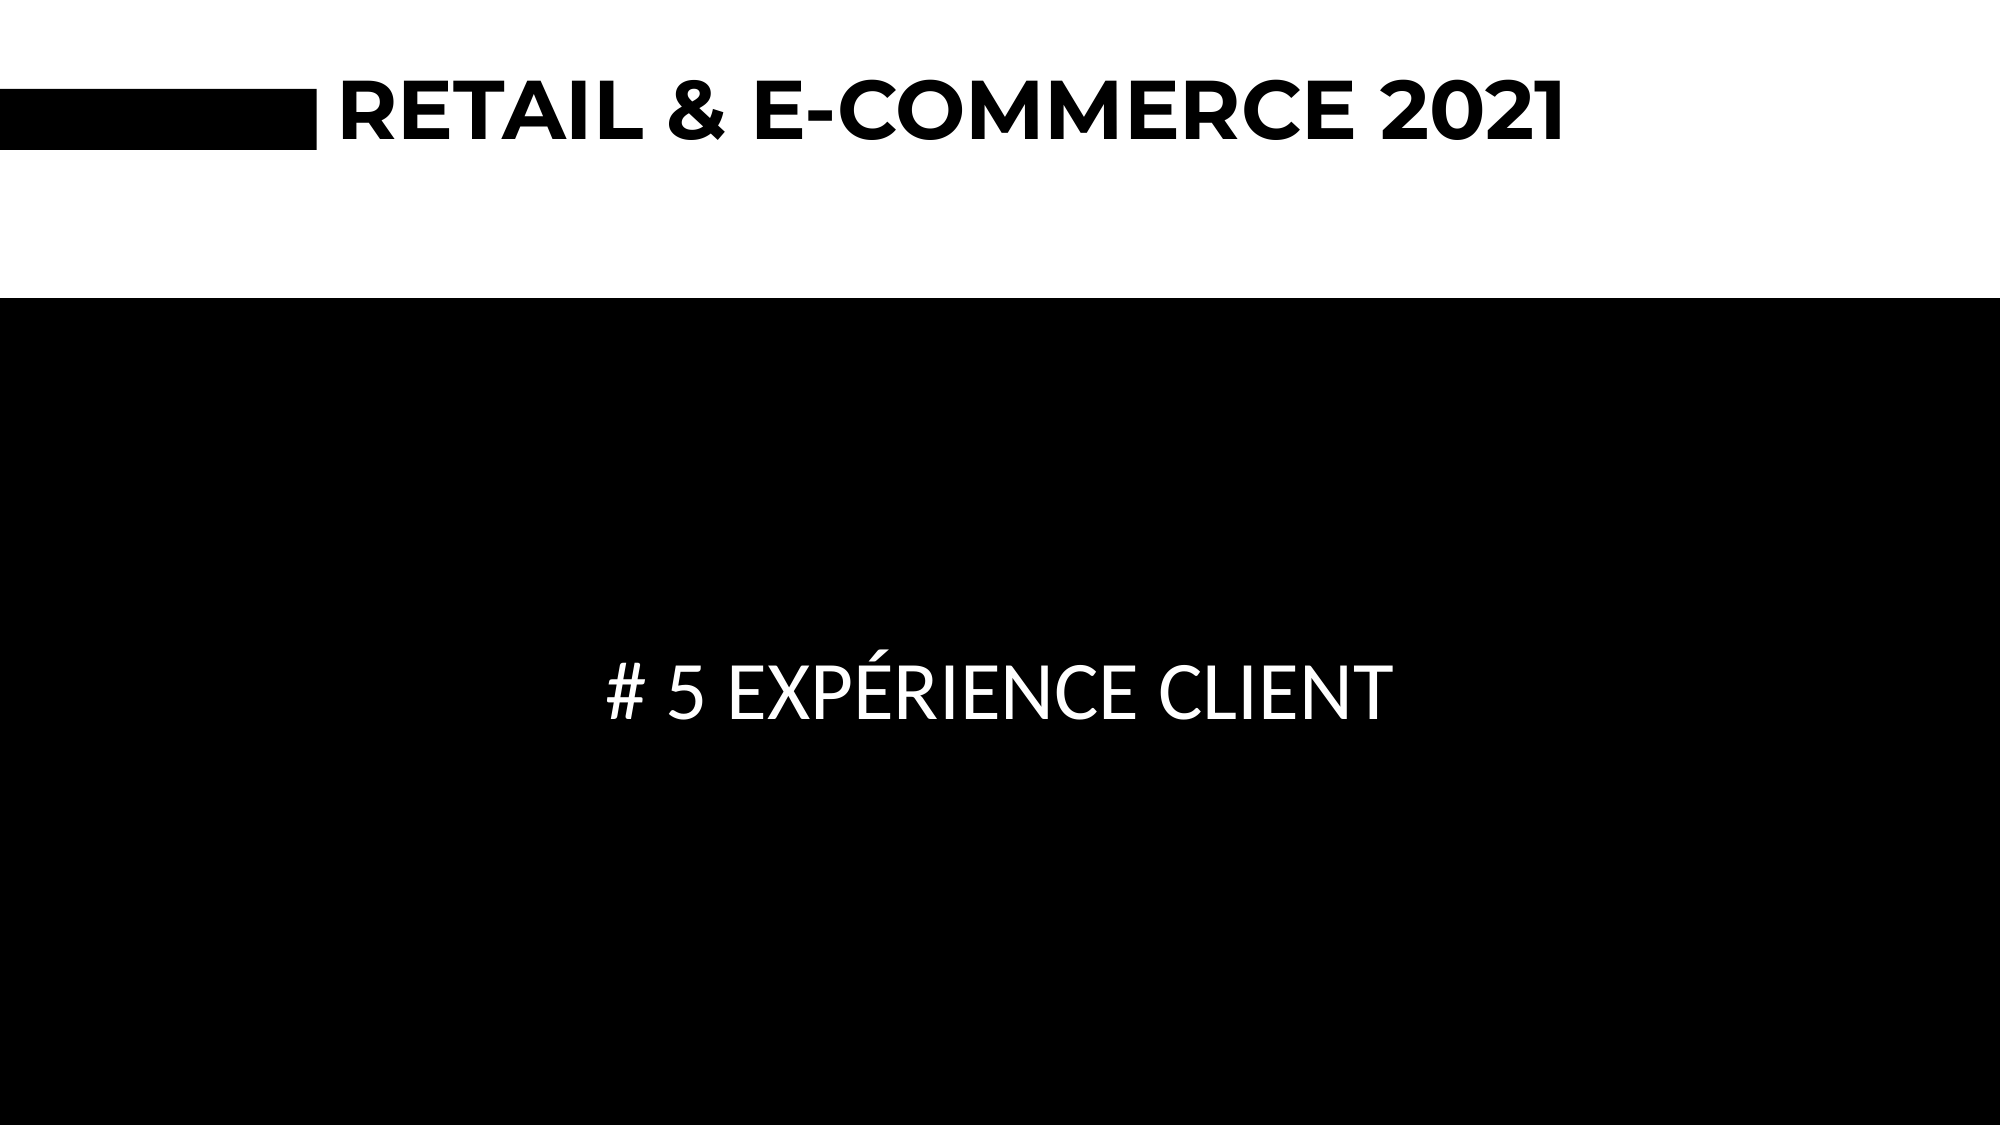

# RETAIL & E-COMMERCE 2021

# 5 EXPÉRIENCE CLIENT

Lucie Azelart – Retail 2021 – EPITECH